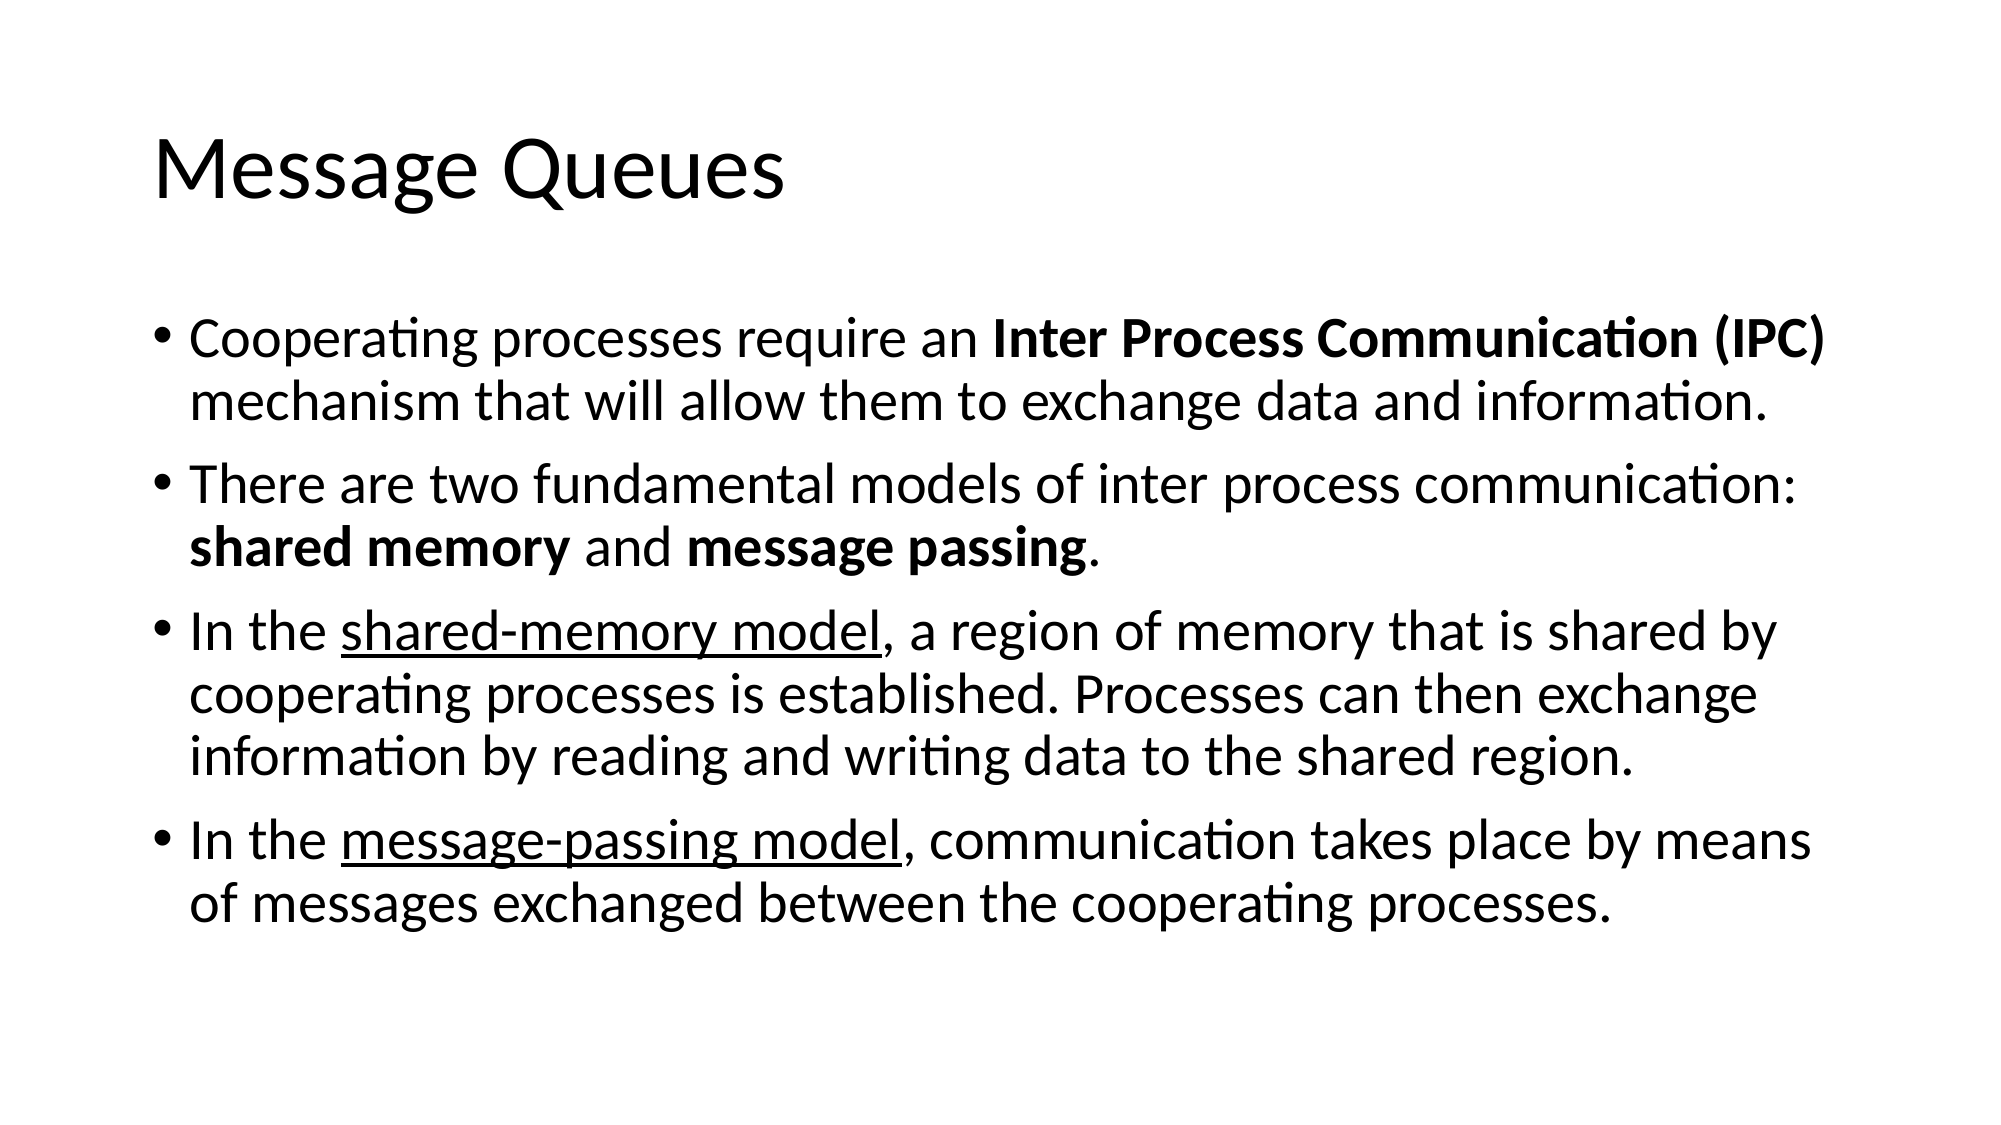

# Message Queues
Cooperating processes require an Inter Process Communication (IPC) mechanism that will allow them to exchange data and information.
There are two fundamental models of inter process communication: shared memory and message passing.
In the shared-memory model, a region of memory that is shared by cooperating processes is established. Processes can then exchange information by reading and writing data to the shared region.
In the message-passing model, communication takes place by means of messages exchanged between the cooperating processes.